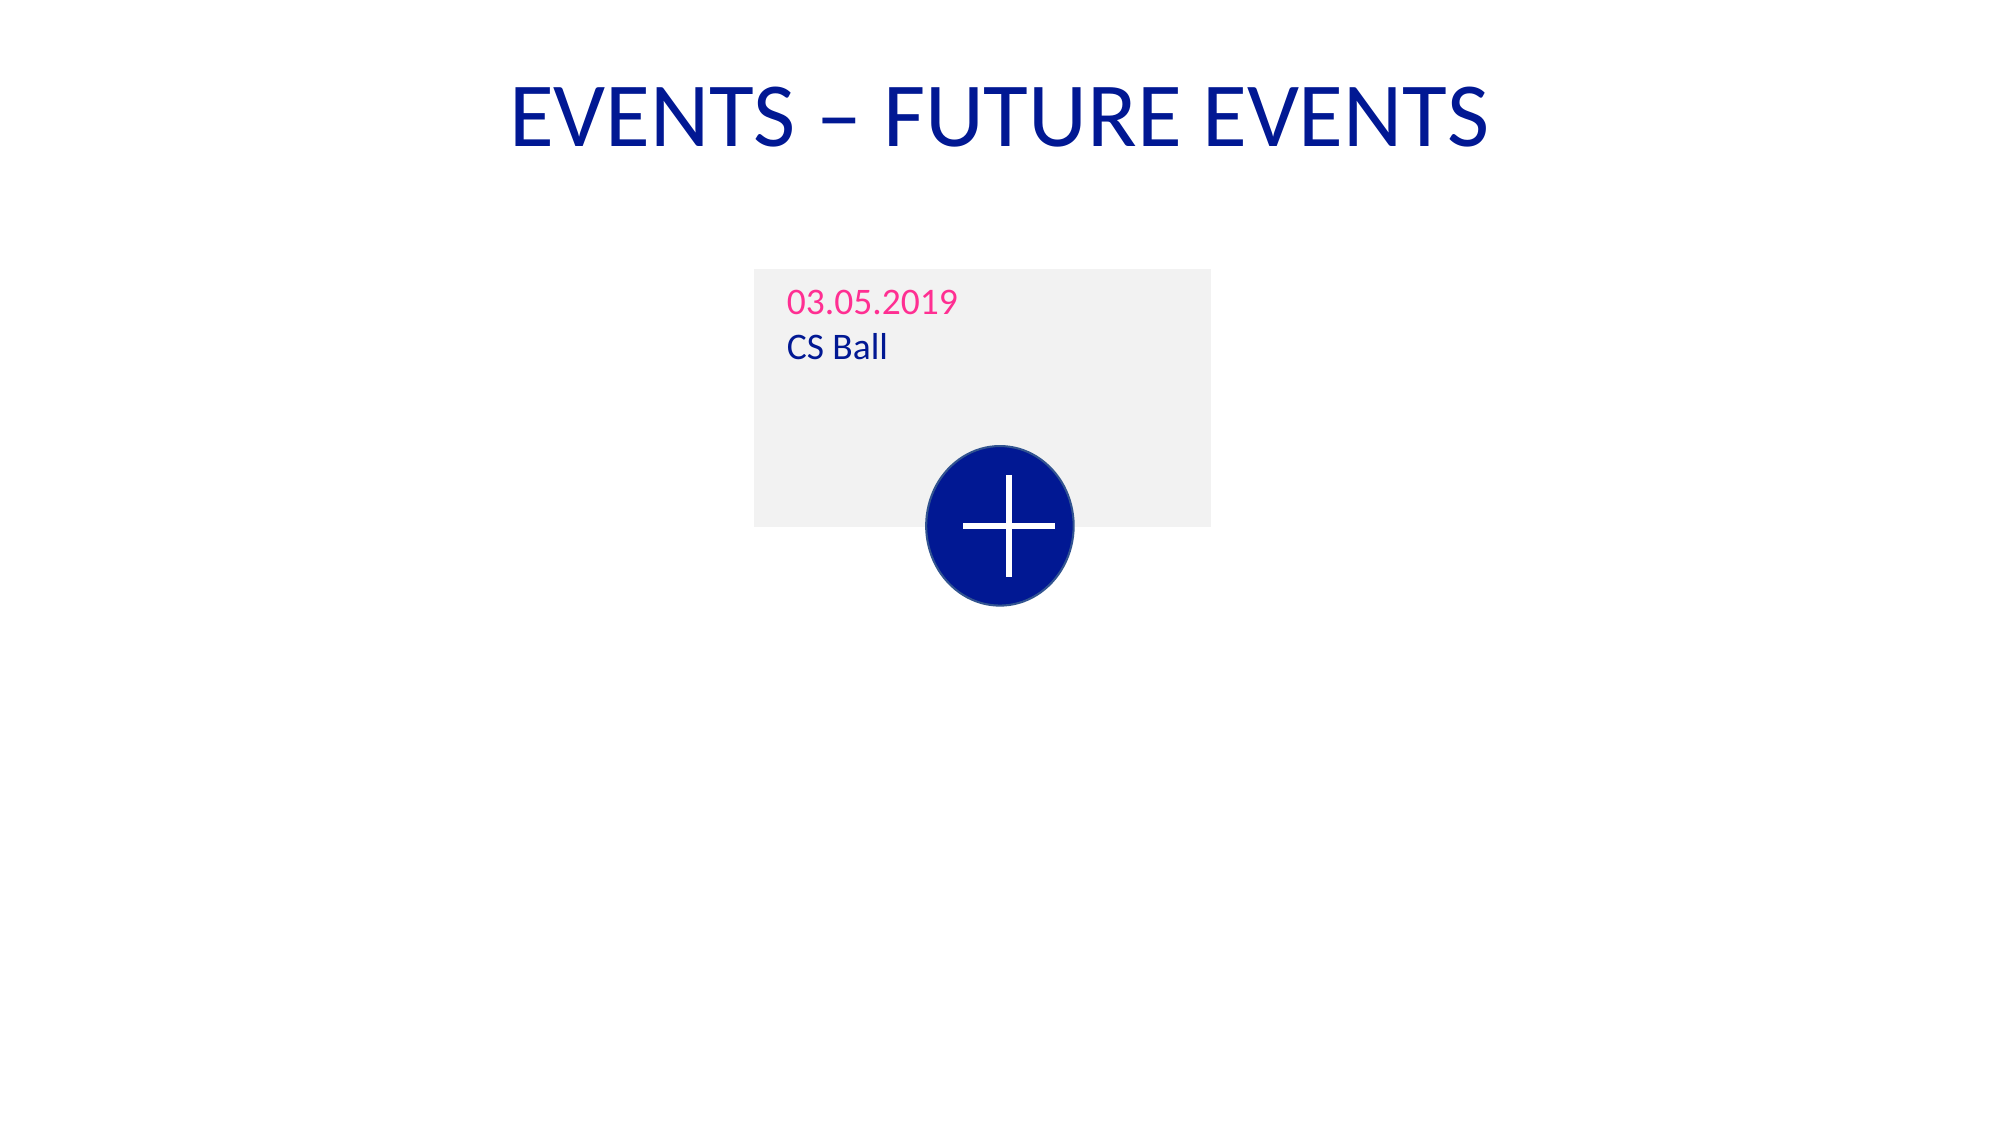

# EVENTS – FUTURE EVENTS

03.05.2019
CS Ball